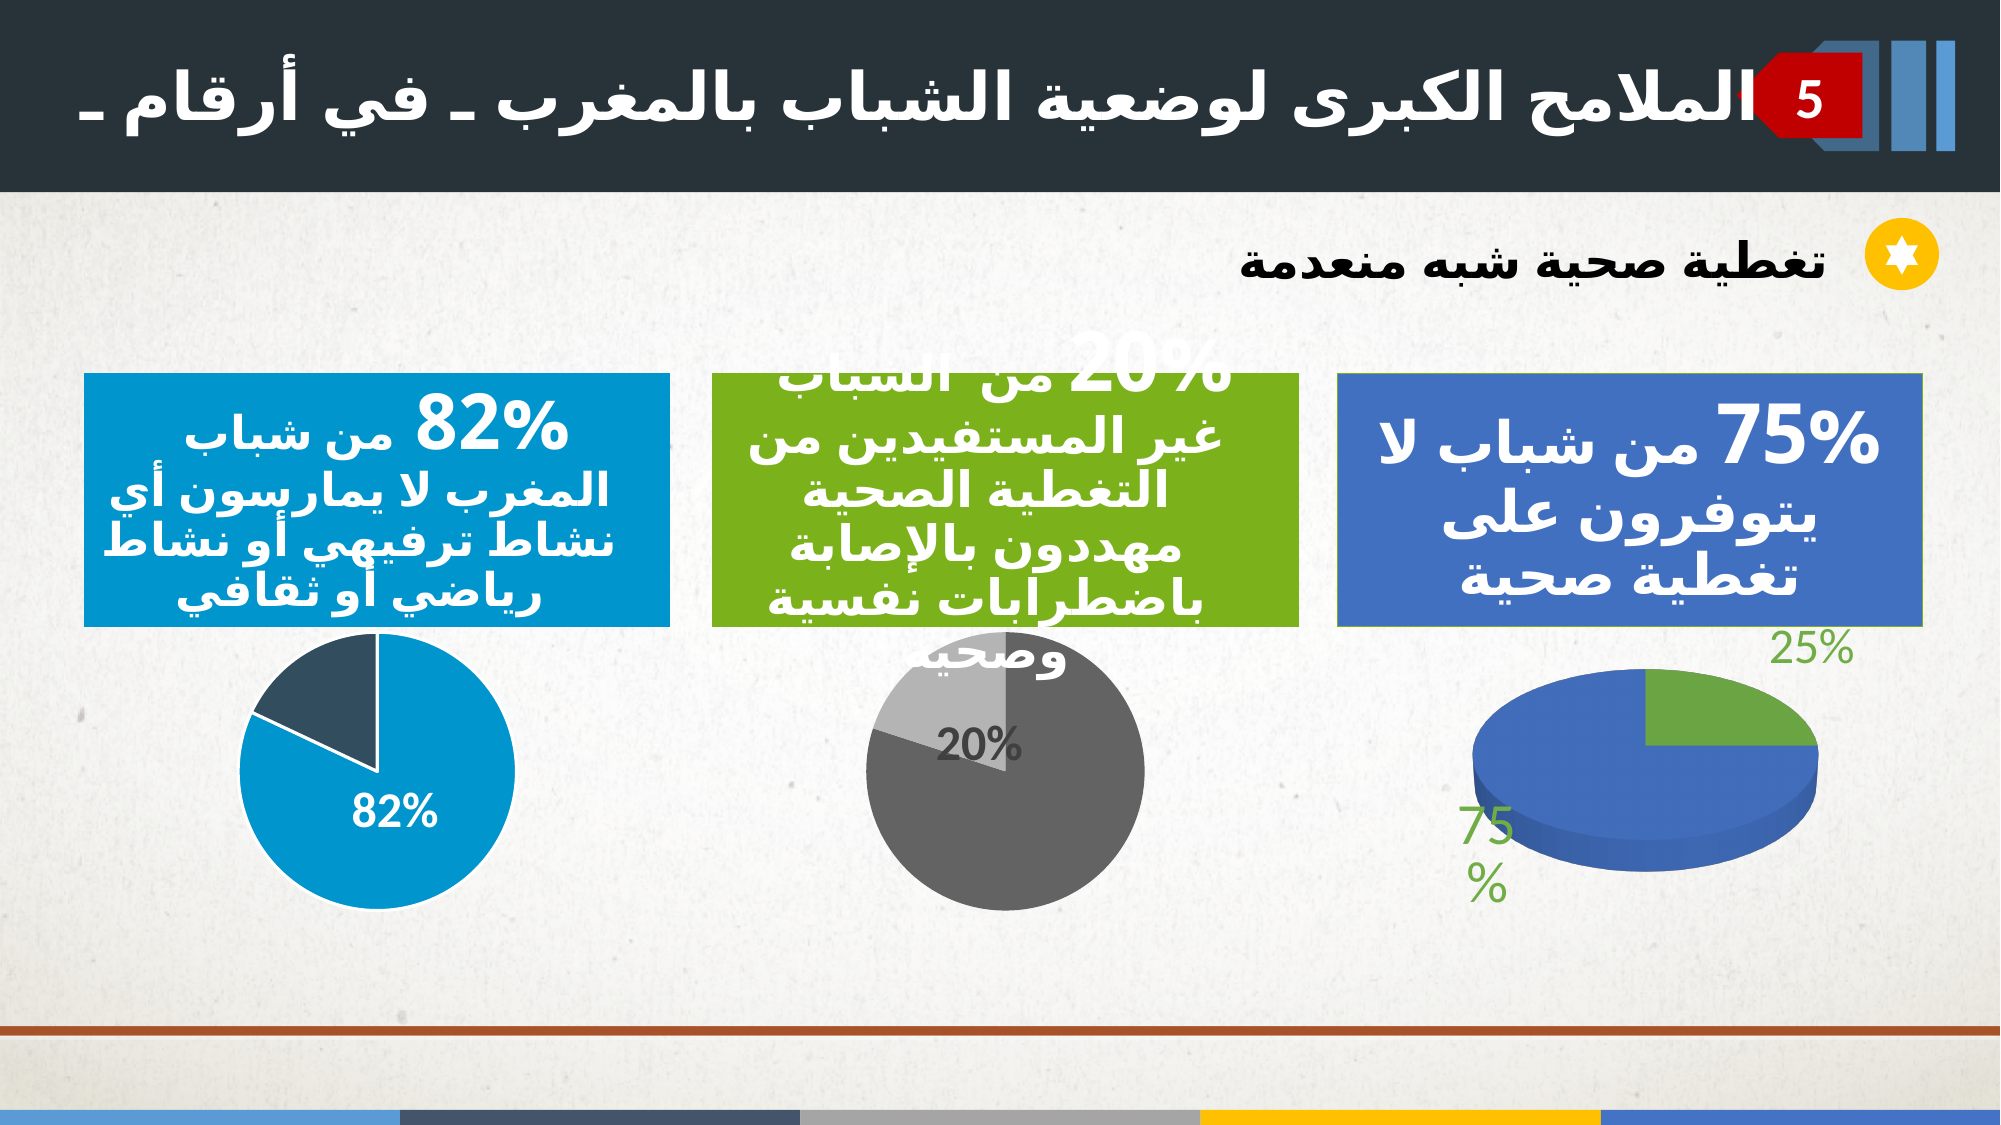

الملامح الكبرى لوضعية الشباب بالمغرب ـ في أرقام ـ
5
تغطية صحية شبه منعدمة

82% من شباب المغرب لا يمارسون أي نشاط ترفيهي أو نشاط رياضي أو ثقافي
20% من  الشباب غير المستفيدين من التغطية الصحية مهددون بالإصابة باضطرابات نفسية وصحية
75% من شباب لا يتوفرون على تغطية صحية

### Chart

| Category | Sales |
|---|---|
| 1st Qtr | 82.0 |
| 2nd Qtr | 18.0 |
| 3rd Qtr | None |
| 4th Qtr | None |

[unsupported chart]

[unsupported chart]

20%
82%